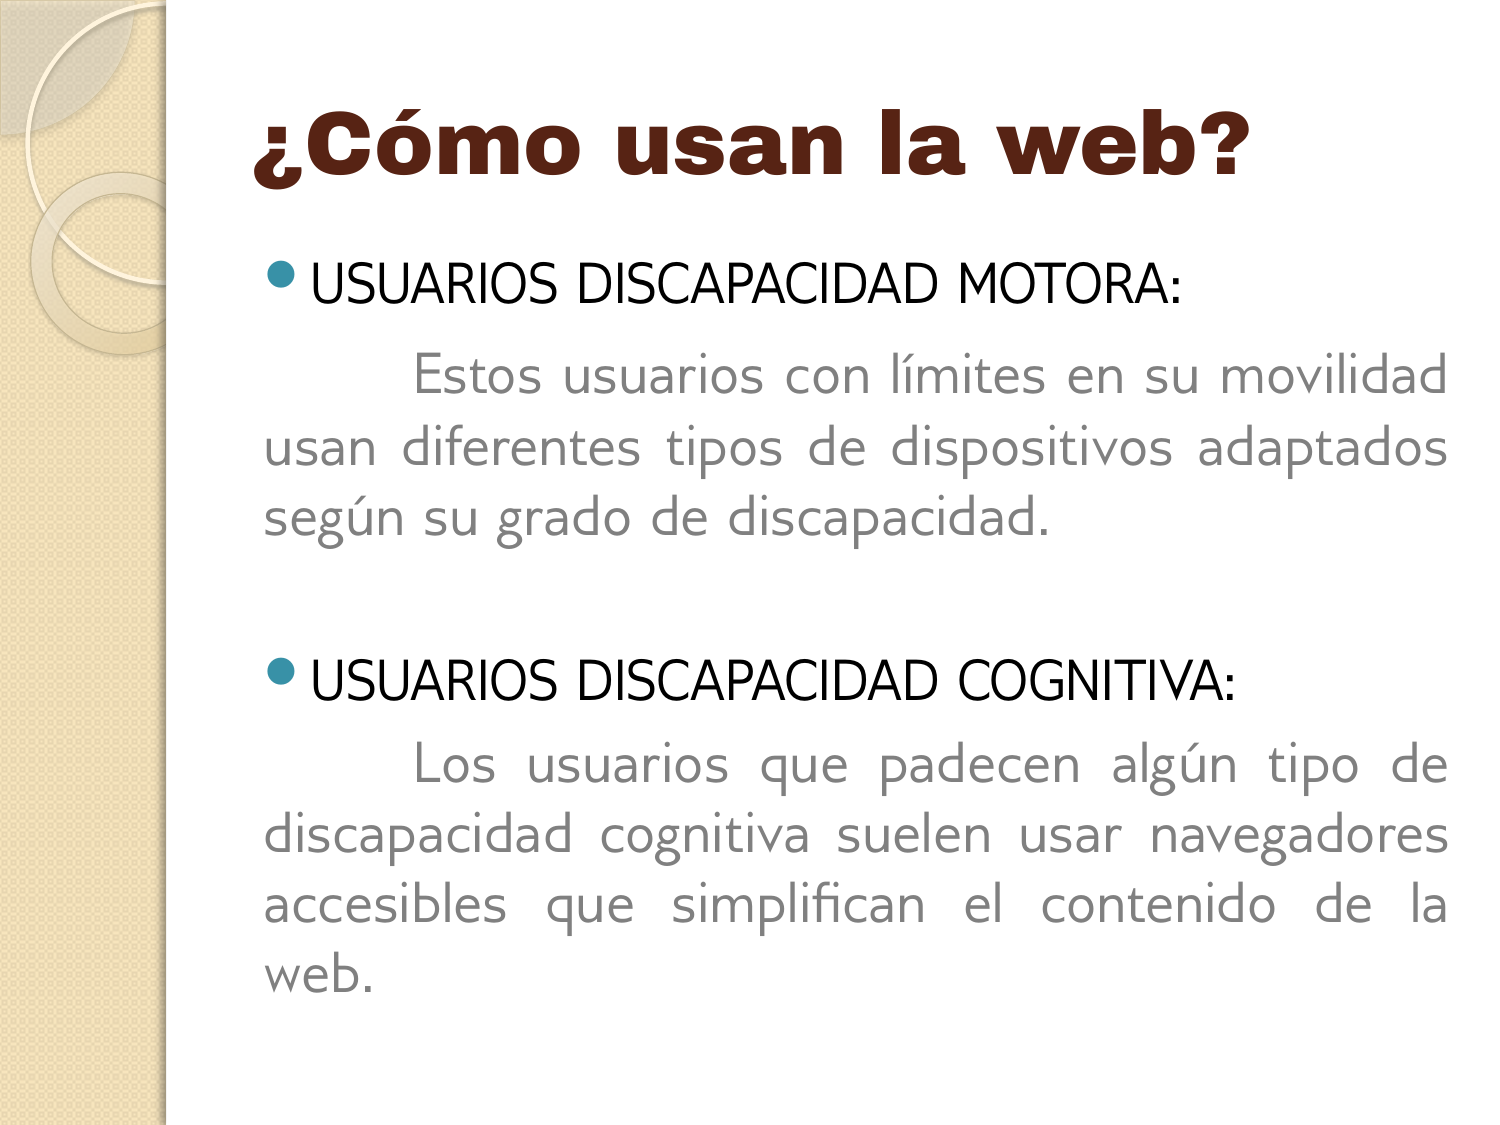

# ¿Cómo usan la web?
USUARIOS DISCAPACIDAD MOTORA:
	Estos usuarios con límites en su movilidad usan diferentes tipos de dispositivos adaptados según su grado de discapacidad.

USUARIOS DISCAPACIDAD COGNITIVA:
	Los usuarios que padecen algún tipo de discapacidad cognitiva suelen usar navegadores accesibles que simplifican el contenido de la web.